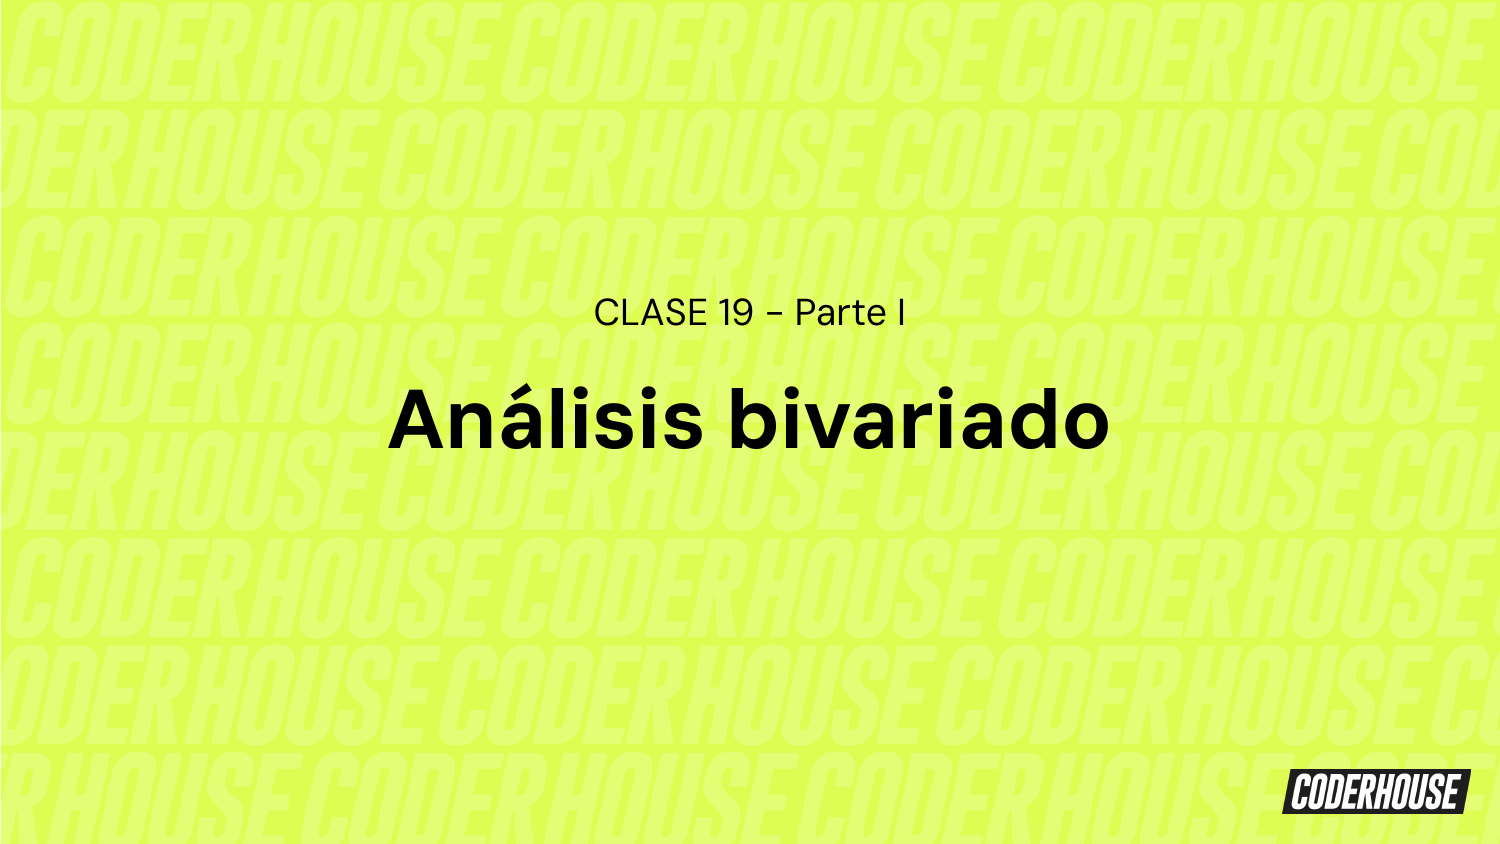

CLASE 19 - Parte I
Análisis bivariado